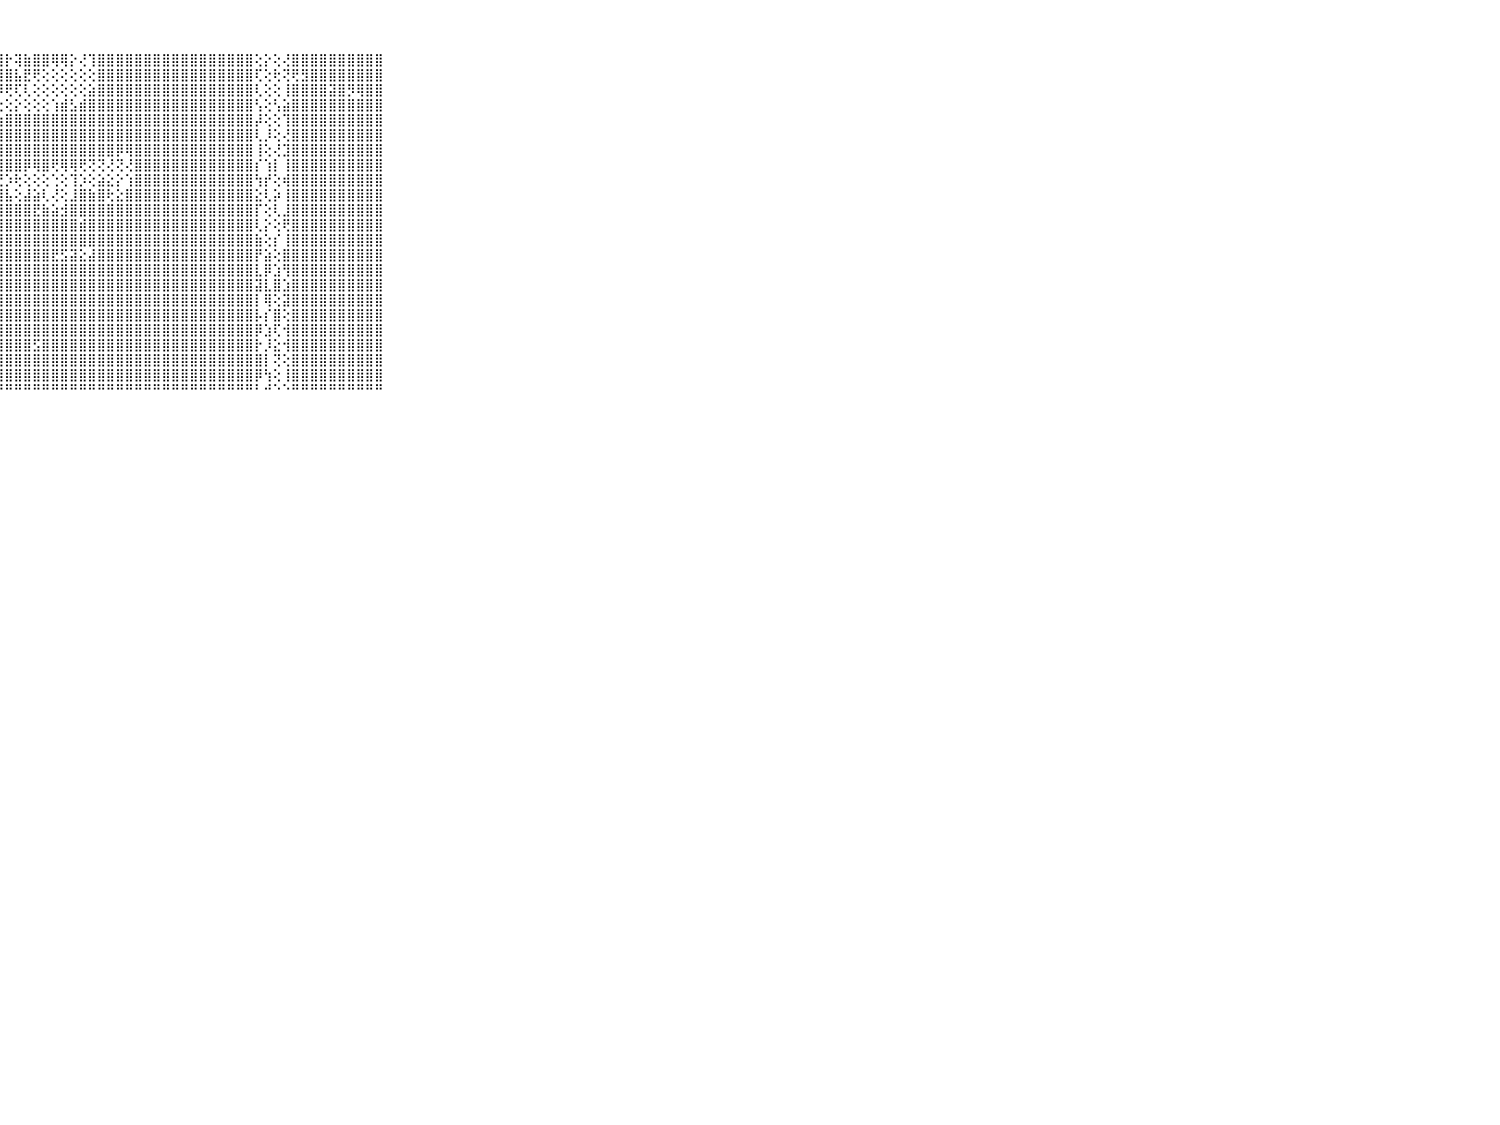

⠀⠀⠀⠀⠀⠀⠀⠀⠀⠀⠀⣿⣿⣿⣿⣿⣿⣿⣿⣿⡻⣿⣿⣿⣿⣿⣿⣿⡗⢽⣷⣿⣿⢿⢿⡕⢜⢹⣿⣿⣿⣿⣿⣿⣿⣿⣿⣿⣿⣿⣿⣿⣿⣿⣿⢕⡕⢕⢜⣿⣿⣿⣿⣿⣿⣿⣿⣿⣿⠀⠀⠀⠀⠀⠀⠀⠀⠀⠀⠀⠀
⠀⠀⠀⠀⠀⠀⠀⠀⠀⠀⠀⣿⣿⣿⣿⣿⣿⣿⢏⢜⡜⡿⢿⡟⡟⢿⣿⣿⣿⣧⣟⢟⢕⢕⢕⢕⢕⢕⣿⣿⣿⣿⣿⣿⣿⣿⣿⣿⣿⣿⣿⣿⣿⣿⣿⢏⢕⢗⢝⢟⣻⣿⣿⣿⣿⣿⣿⣿⣿⠀⠀⠀⠀⠀⠀⠀⠀⠀⠀⠀⠀
⠀⠀⠀⠀⠀⠀⠀⠀⠀⠀⠀⣿⣿⣿⣿⣿⣿⢏⢱⣷⣿⡟⢇⢕⢵⡼⣟⡿⢟⢏⢇⢕⢕⢕⢕⢕⢕⣵⣿⣿⣿⣿⣿⣿⣿⣿⣿⣿⣿⣿⣿⣿⣿⣿⣿⢇⢕⢕⢸⣿⣿⣿⣿⣽⣿⡻⢿⣿⣿⠀⠀⠀⠀⠀⠀⠀⠀⠀⠀⠀⠀
⠀⠀⠀⠀⠀⠀⠀⠀⠀⠀⠀⣿⣿⣿⣿⣿⢷⢷⣾⣿⣿⡟⢜⢟⢿⡿⢕⢕⢕⡕⢕⢕⢕⢱⣾⣣⣾⣿⣿⣿⣿⣿⣿⣿⣿⣿⣿⣿⣿⣿⣿⣿⣿⣿⣿⢣⢕⢣⣵⣿⣿⣿⣿⣿⣿⣿⣿⣿⣿⠀⠀⠀⠀⠀⠀⠀⠀⠀⠀⠀⠀
⠀⠀⠀⠀⠀⠀⠀⠀⠀⠀⠀⣿⣿⣿⣿⢇⢕⢕⢽⢝⡕⢕⢕⢕⡕⣫⣵⣵⣿⣿⣿⣿⣿⣿⣿⣿⣿⣿⣿⣿⣿⣿⣿⣿⣿⣿⣿⣿⣿⣿⣿⣿⣿⣿⣿⡼⢕⢕⢹⣿⣿⣿⣿⣿⣿⣿⣿⣿⣿⠀⠀⠀⠀⠀⠀⠀⠀⠀⠀⠀⠀
⠀⠀⠀⠀⠀⠀⠀⠀⠀⠀⠀⣿⣿⣿⣿⢕⢕⢕⢕⢕⢕⢕⢕⢱⣾⣿⣿⣿⣿⣿⣿⣿⣿⣿⣿⣿⣿⣿⣿⣿⣿⣿⣿⣿⣿⣿⣿⣿⣿⣿⣿⣿⣿⣿⣿⢇⡸⢕⢜⣿⣿⣿⣿⣿⣿⣿⣿⣿⣿⠀⠀⠀⠀⠀⠀⠀⠀⠀⠀⠀⠀
⠀⠀⠀⠀⠀⠀⠀⠀⠀⠀⠀⣿⣿⣿⣿⡕⢕⢕⢕⢕⢕⢕⢕⣼⣿⣿⣿⣿⣿⣿⣿⣿⣿⣿⣿⣿⣿⣿⣿⣿⡿⢿⣿⣿⣿⣿⣿⣿⣿⣿⣿⣿⣿⣿⣿⢸⢕⢜⣹⣿⣿⣿⣿⣿⣿⣿⣿⣿⣿⠀⠀⠀⠀⠀⠀⠀⠀⠀⠀⠀⠀
⠀⠀⠀⠀⠀⠀⠀⠀⠀⠀⠀⣿⣿⣿⣿⡇⢕⢕⢕⢕⢕⢜⣿⣿⣿⣿⣿⣿⣿⣿⡿⢿⣿⢟⢿⢿⢟⢝⢝⢜⢝⢜⣿⣿⣿⣿⣿⣿⣿⣿⣿⣿⣿⣿⣿⡎⢱⡇⢸⣿⣿⣿⣿⣿⣿⣿⣿⣿⣿⠀⠀⠀⠀⠀⠀⠀⠀⠀⠀⠀⠀
⠀⠀⠀⠀⠀⠀⠀⠀⠀⠀⠀⣿⣿⣿⣿⣿⢕⢕⢕⢕⢕⢕⢜⢿⢟⢟⢝⢝⡱⢗⢕⢕⢕⢑⢕⢹⡱⢕⣵⣕⡕⢱⣿⣿⣿⣿⣿⣿⣿⣿⣿⣿⣿⣿⣿⢳⡞⢕⢾⣿⣿⣿⣿⣿⣿⣿⣿⣿⣿⠀⠀⠀⠀⠀⠀⠀⠀⠀⠀⠀⠀
⠀⠀⠀⠀⠀⠀⠀⠀⠀⠀⠀⣿⣿⣿⣿⣯⢕⢕⢕⢕⢕⢕⢕⣱⣵⣷⣿⣿⣧⢕⣼⣵⢇⢜⢕⣸⣿⣷⣿⢗⣕⣿⣿⣿⣿⣿⣿⣿⣿⣿⣿⣿⣿⣿⣿⣕⢇⡵⢸⣿⣿⣿⣿⣿⣿⣿⣿⣿⣿⠀⠀⠀⠀⠀⠀⠀⠀⠀⠀⠀⠀
⠀⠀⠀⠀⠀⠀⠀⠀⠀⠀⠀⣿⣿⣿⣿⣿⣧⣾⣿⣿⣷⣷⣼⣿⣿⣿⣿⣿⣿⣿⣿⣟⣷⣵⣺⣿⣿⣿⣿⣿⣿⣿⣿⣿⣿⣿⣿⣿⣿⣿⣿⣿⣿⣿⣿⡏⢕⢇⣸⣿⣿⣿⣿⣿⣿⣿⣿⣿⣿⠀⠀⠀⠀⠀⠀⠀⠀⠀⠀⠀⠀
⠀⠀⠀⠀⠀⠀⠀⠀⠀⠀⠀⣿⣿⣿⣿⣿⣿⣿⣿⣿⣿⣿⣿⣿⣿⣿⣿⣿⣿⣿⣿⣿⣿⣿⣿⣿⣾⣿⣿⣿⣿⣿⣿⣿⣿⣿⣿⣿⣿⣿⣿⣿⣿⣿⣿⢇⡕⢕⢟⣿⣿⣿⣿⣿⣿⣿⣿⣿⣿⠀⠀⠀⠀⠀⠀⠀⠀⠀⠀⠀⠀
⠀⠀⠀⠀⠀⠀⠀⠀⠀⠀⠀⣿⣿⣿⣿⣿⣿⣿⣿⣿⣿⣿⣿⣿⣿⣿⣿⣿⣿⣿⣿⣿⣿⣿⣿⣿⣿⣿⣿⣿⣿⣿⣿⣿⣿⣿⣿⣿⣿⣿⣿⣿⣿⣿⣿⣷⢕⡎⢸⣿⣿⣿⣿⣿⣿⣿⣿⣿⣿⠀⠀⠀⠀⠀⠀⠀⠀⠀⠀⠀⠀
⠀⠀⠀⠀⠀⠀⠀⠀⠀⠀⠀⣿⣿⣿⣿⣿⣿⣿⣿⣸⣿⣿⣿⣿⣿⣿⣿⣿⣿⣿⣿⣿⣿⣟⣫⣽⣕⣼⣿⣿⣿⣿⣿⣿⣿⣿⣿⣿⣿⣿⣿⣿⣿⣿⣿⡟⣵⢕⣿⣿⣿⣿⣿⣿⣿⣿⣿⣿⣿⠀⠀⠀⠀⠀⠀⠀⠀⠀⠀⠀⠀
⠀⠀⠀⠀⠀⠀⠀⠀⠀⠀⠀⣿⣿⣿⣿⣿⣿⣿⣿⢿⣿⣿⣿⣿⣿⣿⣿⣿⣿⣿⣿⣿⣿⣿⣿⣿⣿⣿⣿⣿⣿⣿⣿⣿⣿⣿⣿⣿⣿⣿⣿⣿⣿⣿⣿⣇⡿⣱⢻⣿⣿⣿⣿⣿⣿⣿⣿⣿⣿⠀⠀⠀⠀⠀⠀⠀⠀⠀⠀⠀⠀
⠀⠀⠀⠀⠀⠀⠀⠀⠀⠀⠀⣿⣿⣿⣿⣿⣿⣿⣿⣷⡝⣿⣿⣿⣿⣿⣿⣿⣿⣿⣿⣿⣿⣿⣿⣿⣿⣿⣿⣿⣿⣿⣿⣿⣿⣿⣿⣿⣿⣿⣿⣿⣿⣿⣿⣽⣇⣿⣱⣿⣿⣿⣿⣿⣿⣿⣿⣿⣿⠀⠀⠀⠀⠀⠀⠀⠀⠀⠀⠀⠀
⠀⠀⠀⠀⠀⠀⠀⠀⠀⠀⠀⣿⣿⣿⣿⣿⣿⣿⣿⣿⣿⣮⣿⣿⣿⣿⣿⣿⣿⣿⣿⣿⣿⣿⣿⣿⣿⣿⣿⣿⣿⣿⣿⣿⣿⣿⣿⣿⣿⣿⣿⣿⣿⣿⣿⡇⢿⢕⣽⣿⣿⣿⣿⣿⣿⣿⣿⣿⣿⠀⠀⠀⠀⠀⠀⠀⠀⠀⠀⠀⠀
⠀⠀⠀⠀⠀⠀⠀⠀⠀⠀⠀⣿⣿⣿⣿⣿⣿⣿⣿⣿⣿⣿⣿⣿⣿⣿⣿⣿⣿⣿⣿⣿⣿⣿⣿⣿⣿⣿⣿⣿⣿⣿⣿⣿⣿⣿⣿⣿⣿⣿⣿⣿⣿⣿⣿⡧⡎⣿⢕⣿⣿⣿⣿⣿⣿⣿⣿⣿⣿⠀⠀⠀⠀⠀⠀⠀⠀⠀⠀⠀⠀
⠀⠀⠀⠀⠀⠀⠀⠀⠀⠀⠀⣿⣿⣿⣿⣿⣿⣿⣿⣿⣿⣿⣿⣿⣿⣿⣿⣿⣿⣿⣿⣿⣿⣿⣿⣿⣿⣿⣿⣿⣿⣿⣿⣿⣿⣿⣿⣿⣿⣿⣿⣿⣿⣿⣿⡿⣱⢏⢺⣿⣿⣿⣿⣿⣿⣿⣿⣿⣿⠀⠀⠀⠀⠀⠀⠀⠀⠀⠀⠀⠀
⠀⠀⠀⠀⠀⠀⠀⠀⠀⠀⠀⣿⣿⣿⣿⣿⣿⣿⣿⣿⣿⣿⣿⣿⣿⣿⣿⣿⣿⣿⣿⣫⣿⣿⣿⣿⣿⣿⣿⣿⣿⣿⣿⣿⣿⣿⣿⣿⣿⣿⣿⣿⣿⣿⣿⡗⡸⣕⢺⣿⣿⣿⣿⣿⣿⣿⣿⣿⣿⠀⠀⠀⠀⠀⠀⠀⠀⠀⠀⠀⠀
⠀⠀⠀⠀⠀⠀⠀⠀⠀⠀⠀⣿⣿⣿⣿⣿⣿⣿⣿⣿⣿⣿⣿⣿⣿⣿⣿⣿⣿⣿⣿⣿⣿⣿⣿⣿⣿⣿⣿⣿⣿⣿⣿⣿⣿⣿⣿⣿⣿⣿⣿⣿⣿⣿⣿⣿⡇⢝⢕⣿⣿⣿⣿⣿⣿⣿⣿⣿⣿⠀⠀⠀⠀⠀⠀⠀⠀⠀⠀⠀⠀
⠀⠀⠀⠀⠀⠀⠀⠀⠀⠀⠀⣿⣿⣿⣿⣿⣿⣿⣿⣿⣿⣿⣿⣿⣿⣿⣿⣿⣿⣿⣿⣿⣿⣿⣿⣿⣿⣿⣿⣿⣿⣿⣿⣿⣿⣿⣿⣿⣿⣿⣿⣿⣿⣿⣿⡿⢳⢕⢸⣿⣿⣿⣿⣿⣿⣿⣿⣿⣿⠀⠀⠀⠀⠀⠀⠀⠀⠀⠀⠀⠀
⠀⠀⠀⠀⠀⠀⠀⠀⠀⠀⠀⠛⠛⠛⠛⠛⠛⠛⠛⠛⠛⠛⠛⠛⠛⠛⠛⠛⠛⠛⠛⠛⠛⠛⠛⠛⠛⠛⠛⠛⠛⠛⠛⠛⠛⠛⠛⠛⠛⠛⠛⠛⠛⠛⠛⠃⠚⠑⠑⠛⠛⠛⠛⠛⠛⠛⠛⠛⠛⠀⠀⠀⠀⠀⠀⠀⠀⠀⠀⠀⠀